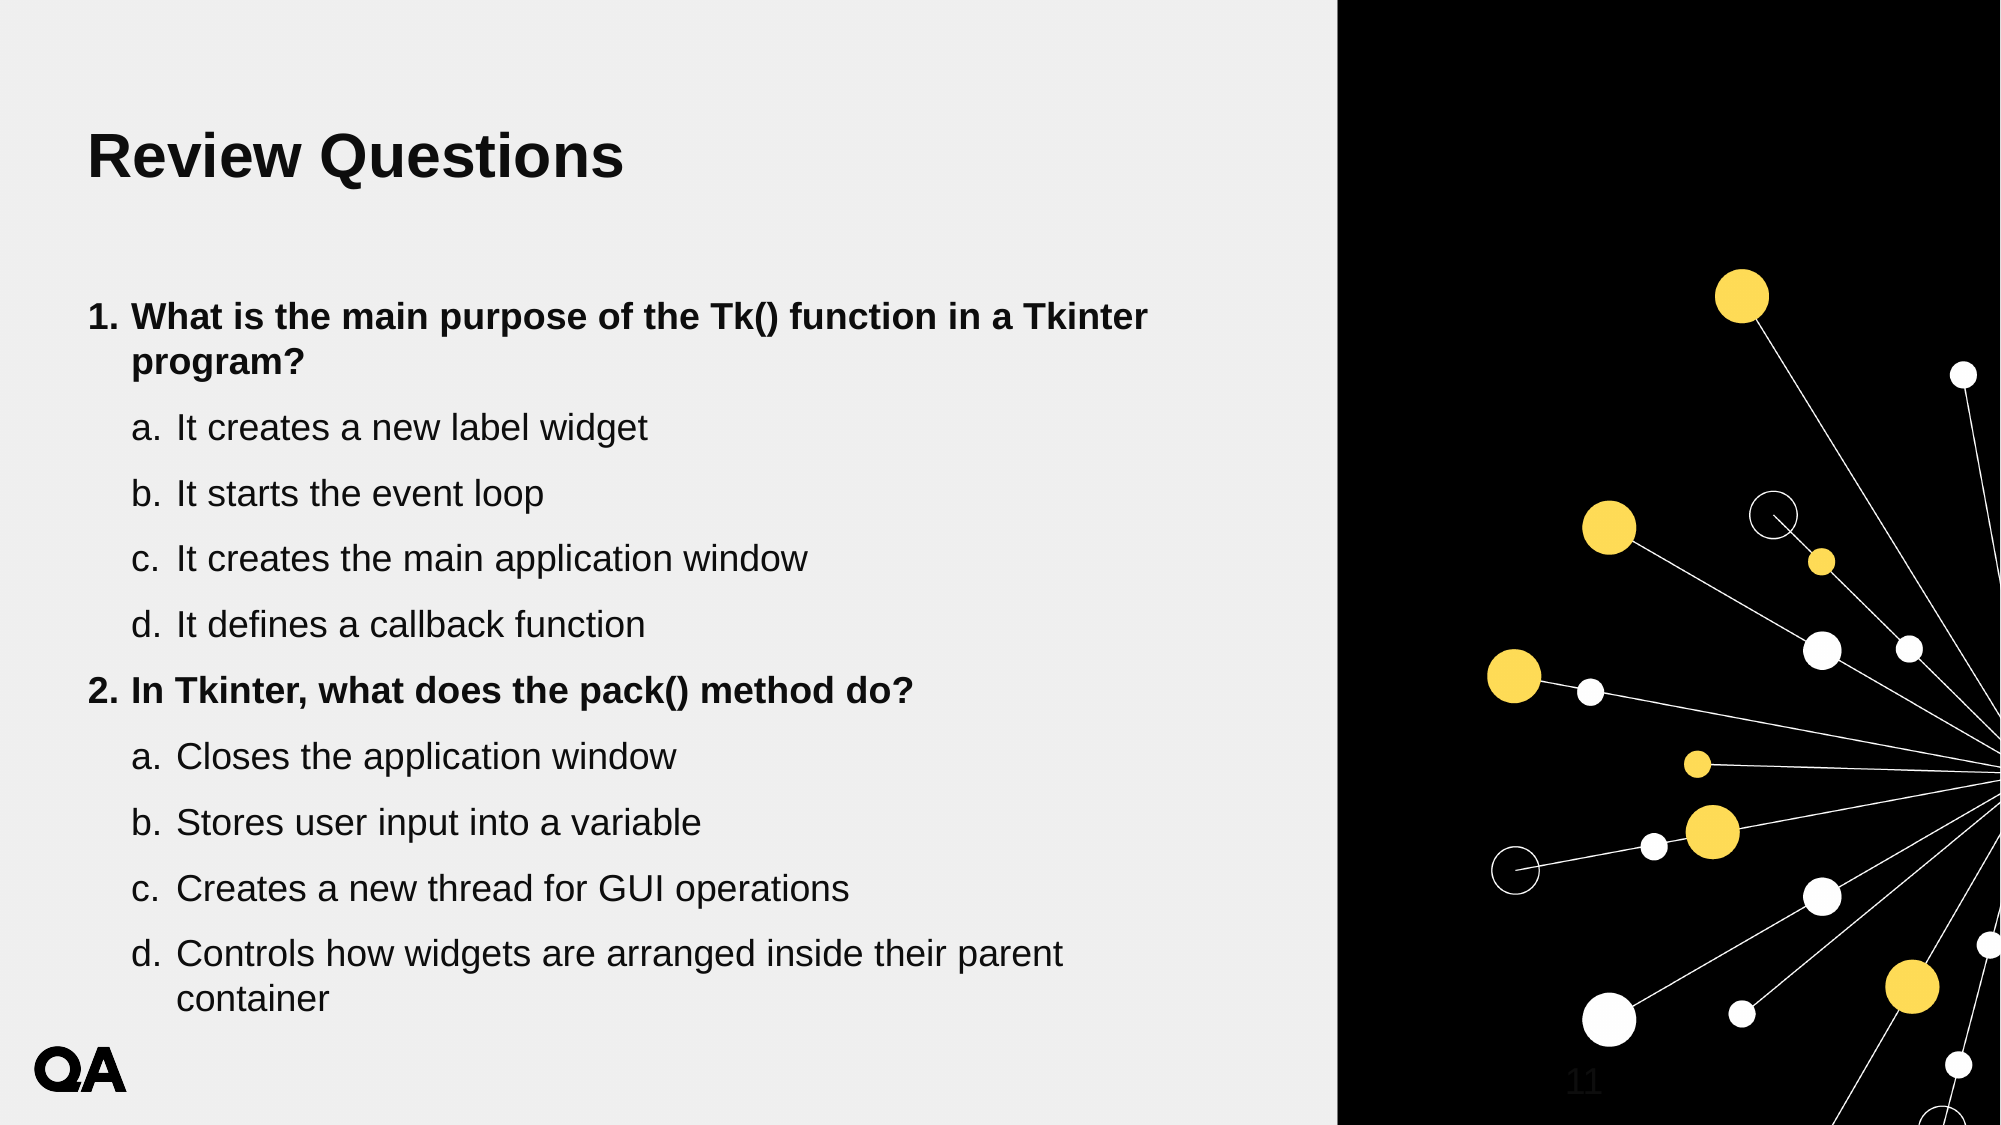

# Review Questions
What is the main purpose of the Tk() function in a Tkinter program?
It creates a new label widget
It starts the event loop
It creates the main application window
It defines a callback function
In Tkinter, what does the pack() method do?
Closes the application window
Stores user input into a variable
Creates a new thread for GUI operations
Controls how widgets are arranged inside their parent container
11